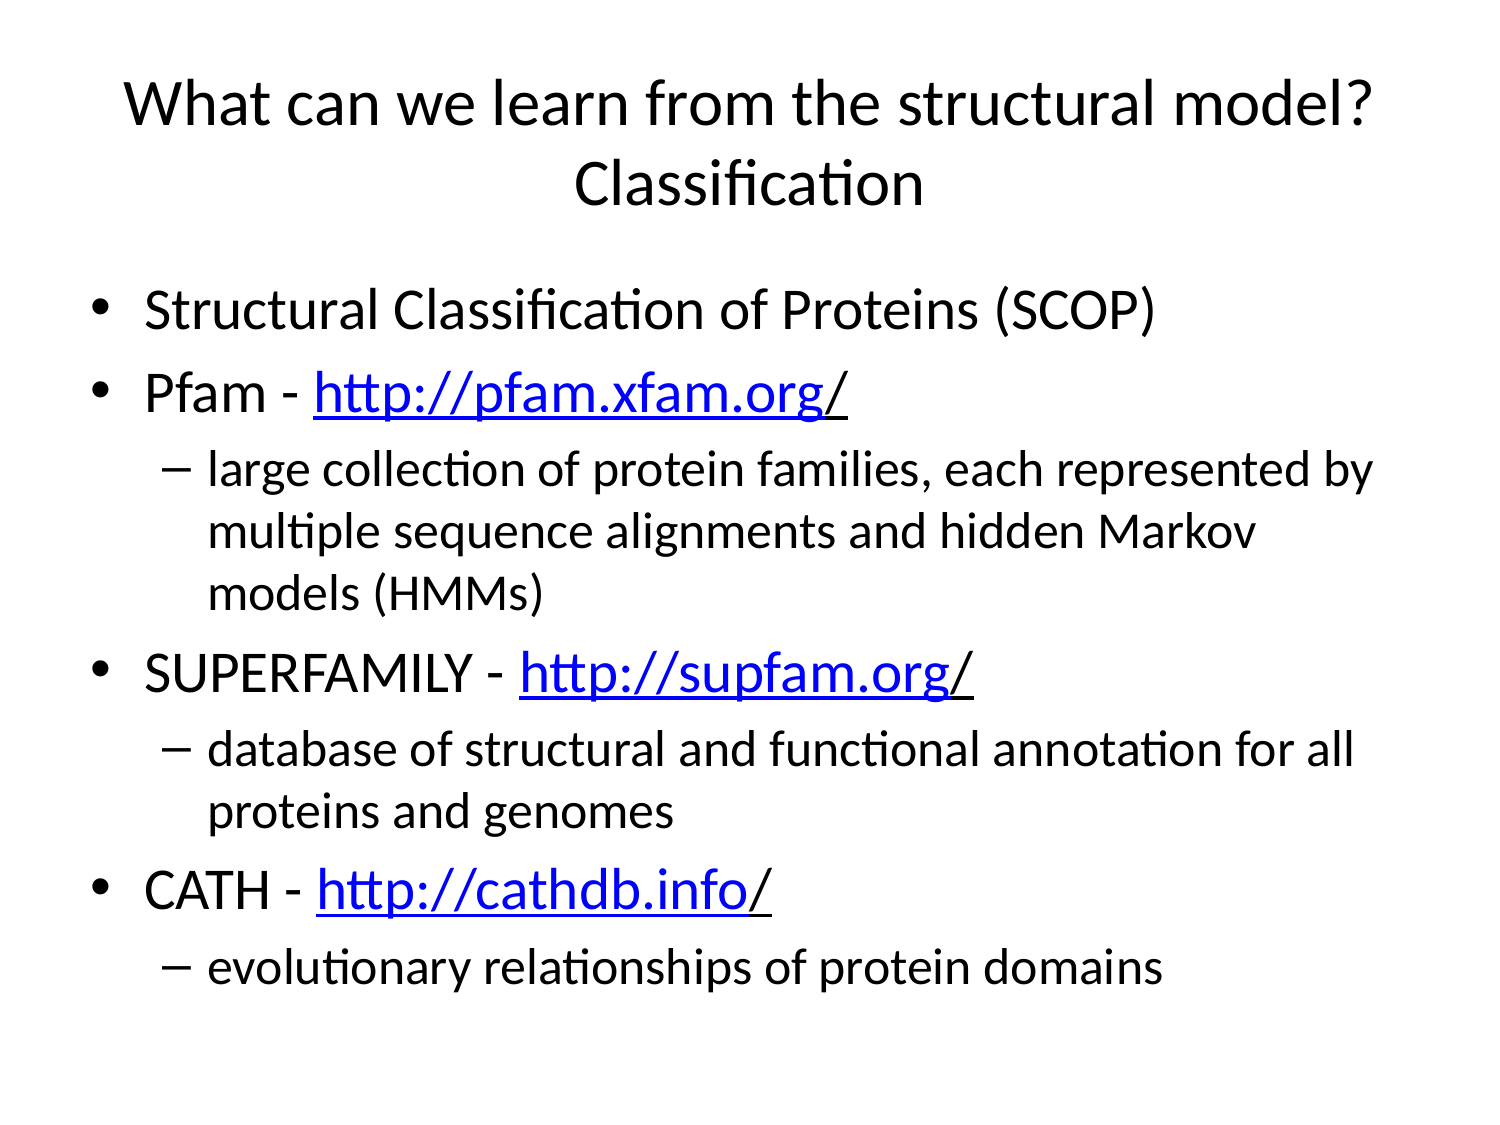

# What can we learn from the structural model? Classification
Structural Classification of Proteins (SCOP)
Pfam - http://pfam.xfam.org/
large collection of protein families, each represented by multiple sequence alignments and hidden Markov models (HMMs)
SUPERFAMILY - http://supfam.org/
database of structural and functional annotation for all proteins and genomes
CATH - http://cathdb.info/
evolutionary relationships of protein domains